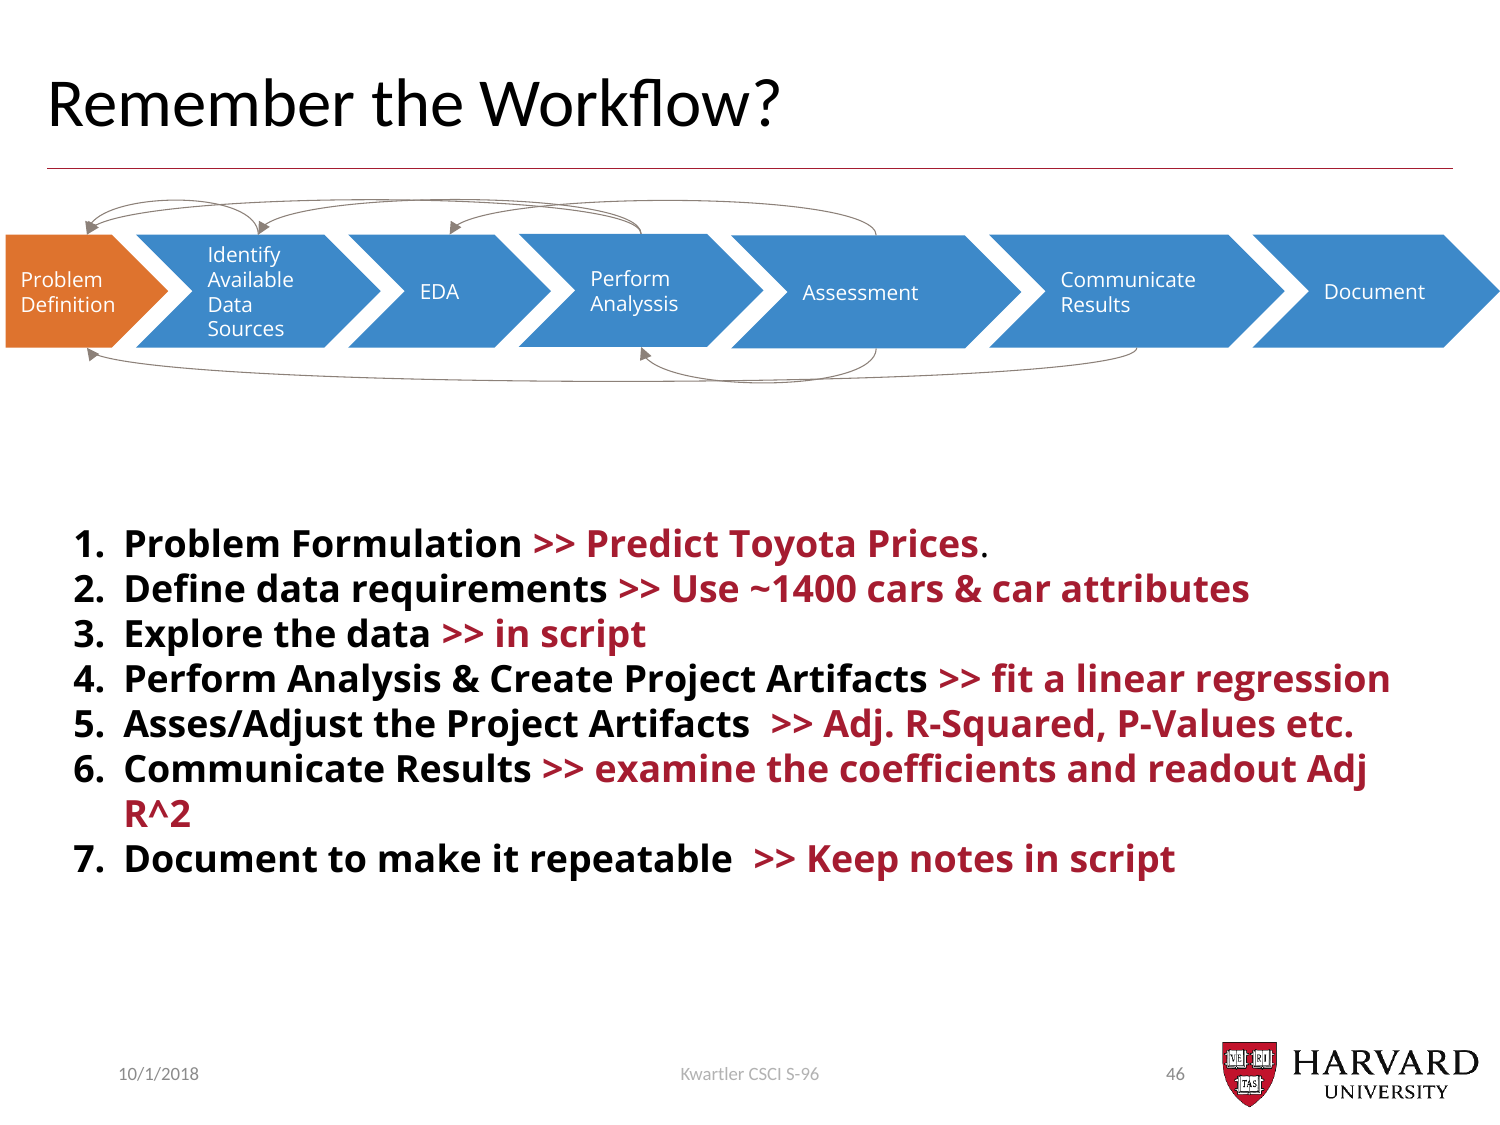

# Remember the Workflow?
Perform Analyssis
Problem Definition
Identify Available Data Sources
EDA
Communicate Results
Document
Assessment
Problem Formulation >> Predict Toyota Prices.
Define data requirements >> Use ~1400 cars & car attributes
Explore the data >> in script
Perform Analysis & Create Project Artifacts >> fit a linear regression
Asses/Adjust the Project Artifacts  >> Adj. R-Squared, P-Values etc.
Communicate Results >> examine the coefficients and readout Adj R^2
Document to make it repeatable  >> Keep notes in script
10/1/2018
Kwartler CSCI S-96
46